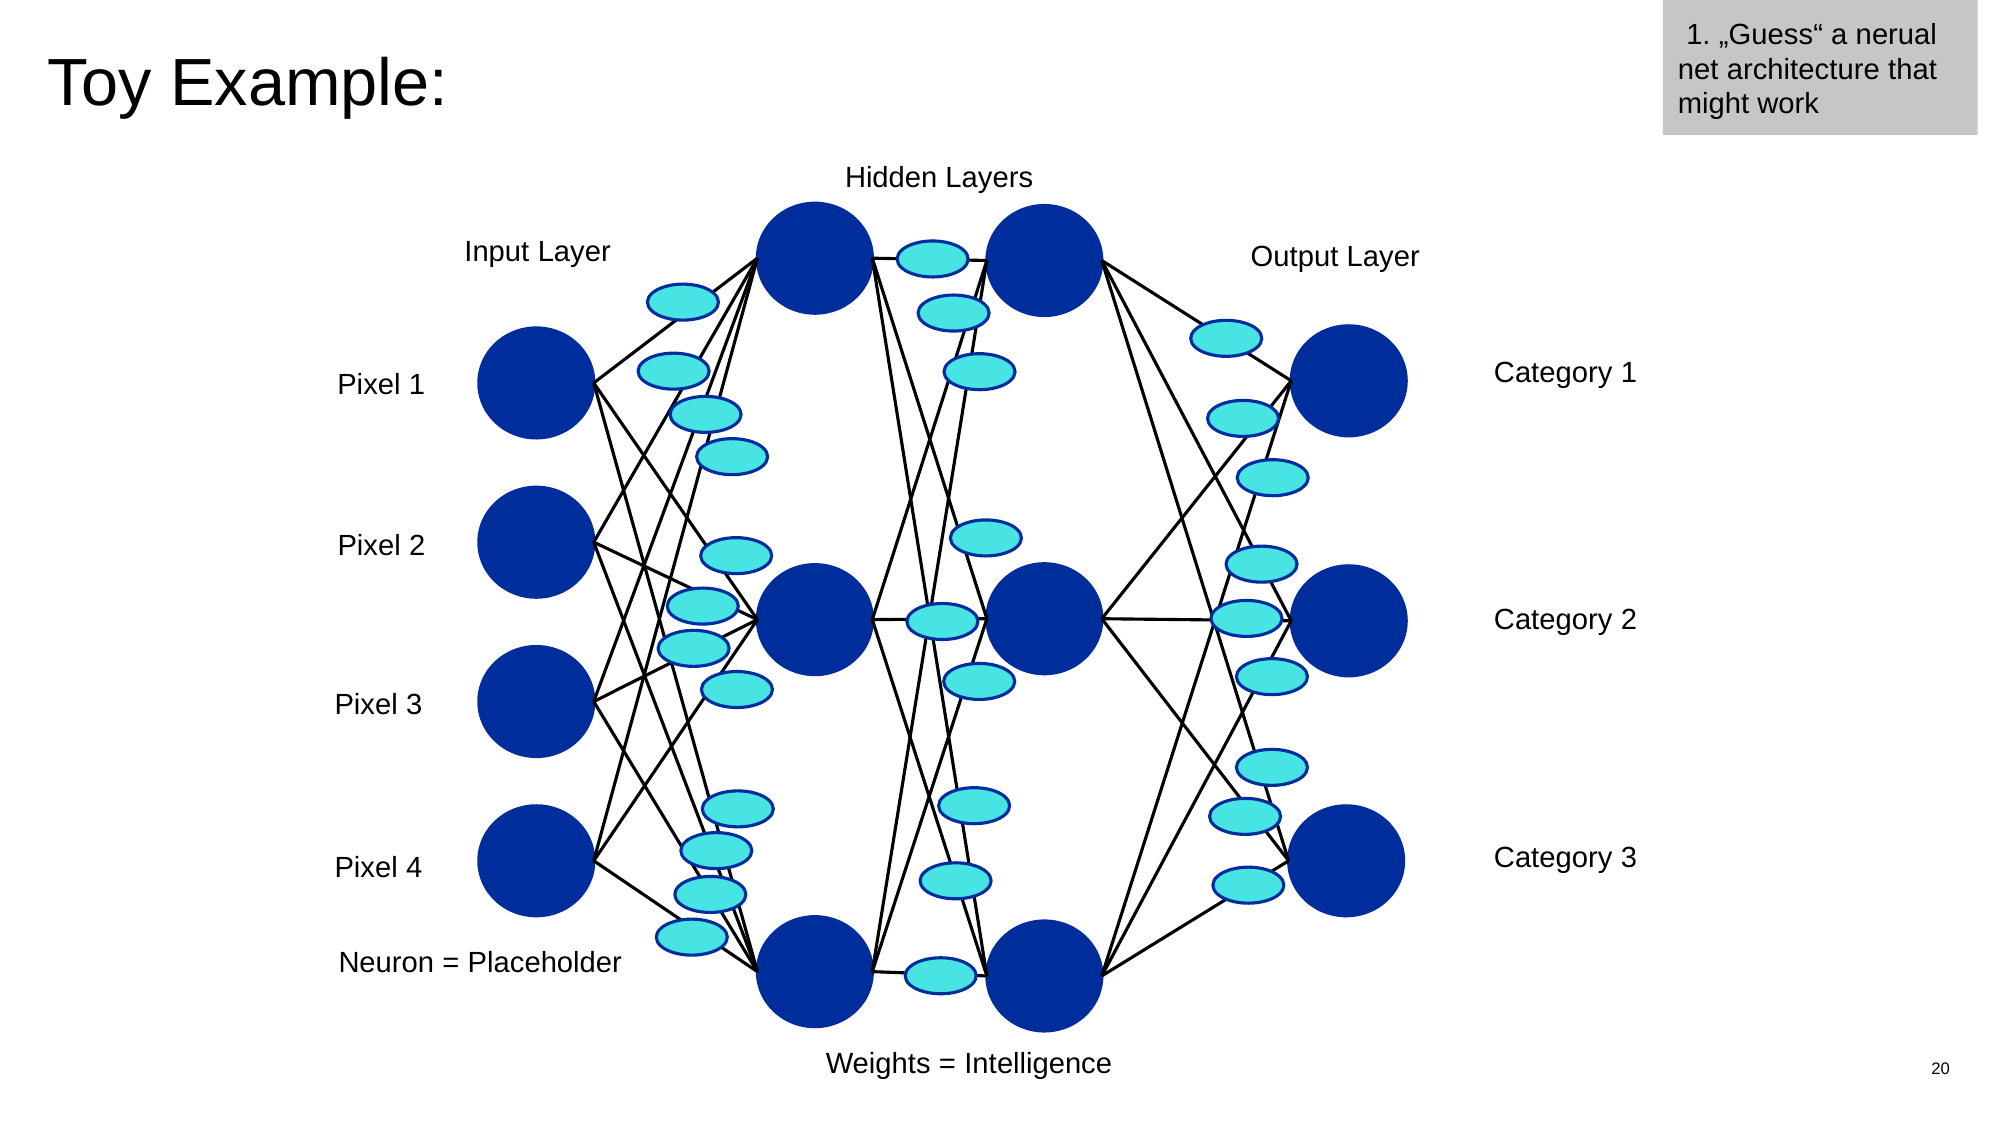

1. „Guess“ a nerual net architecture that might work
Toy Example:
Hidden Layers

Input Layer
Output Layer

Category 1
Pixel 1

Pixel 2

Category 2

Pixel 3

Category 3

Pixel 4

Neuron = Placeholder

Weights = Intelligence
20